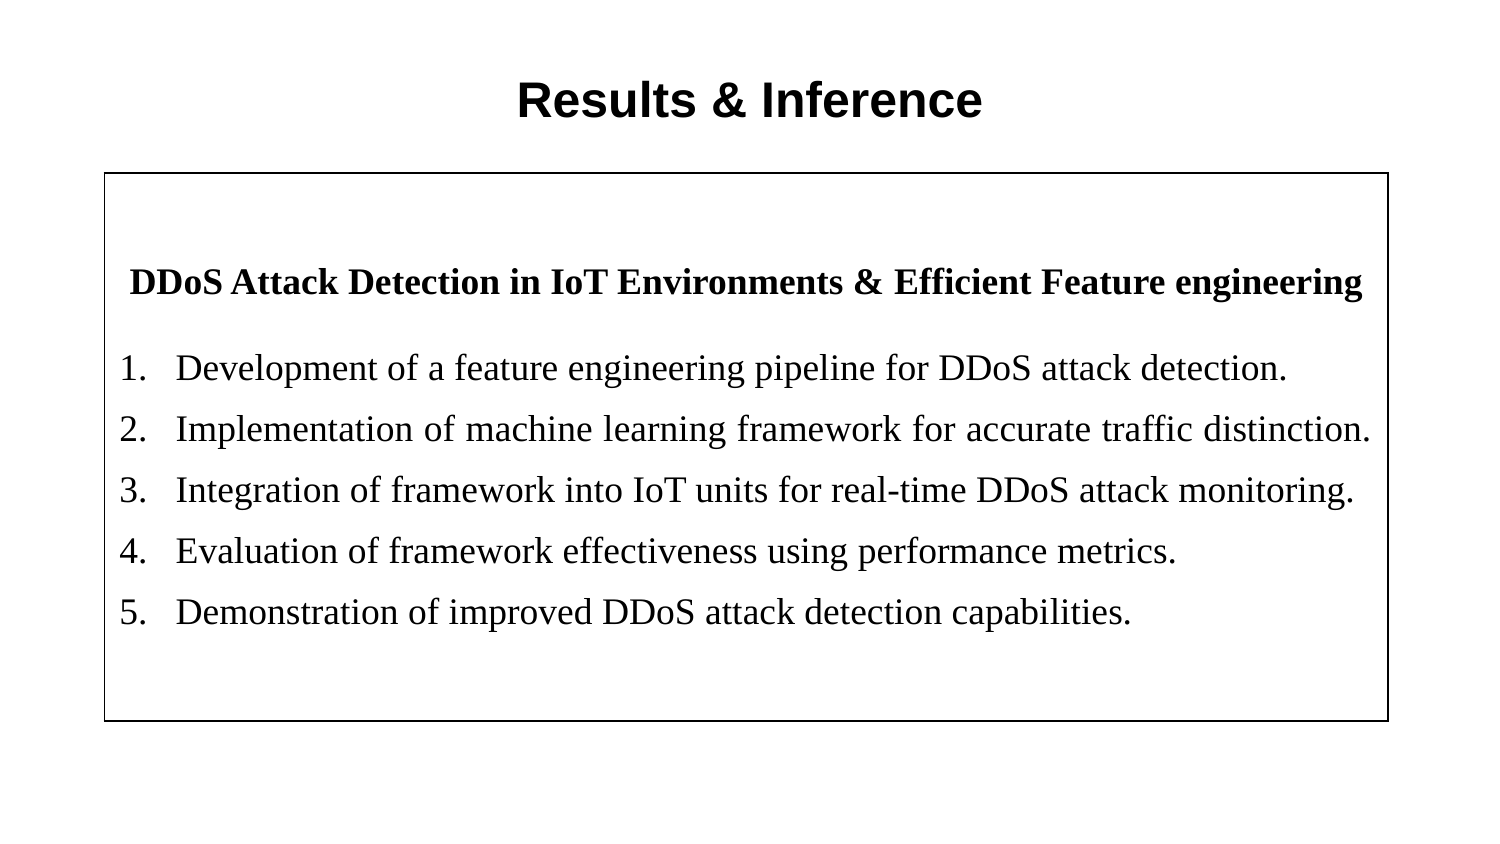

# Results & Inference
| DDoS Attack Detection in IoT Environments & Efficient Feature engineering Development of a feature engineering pipeline for DDoS attack detection. Implementation of machine learning framework for accurate traffic distinction. Integration of framework into IoT units for real-time DDoS attack monitoring. Evaluation of framework effectiveness using performance metrics. Demonstration of improved DDoS attack detection capabilities. |
| --- |